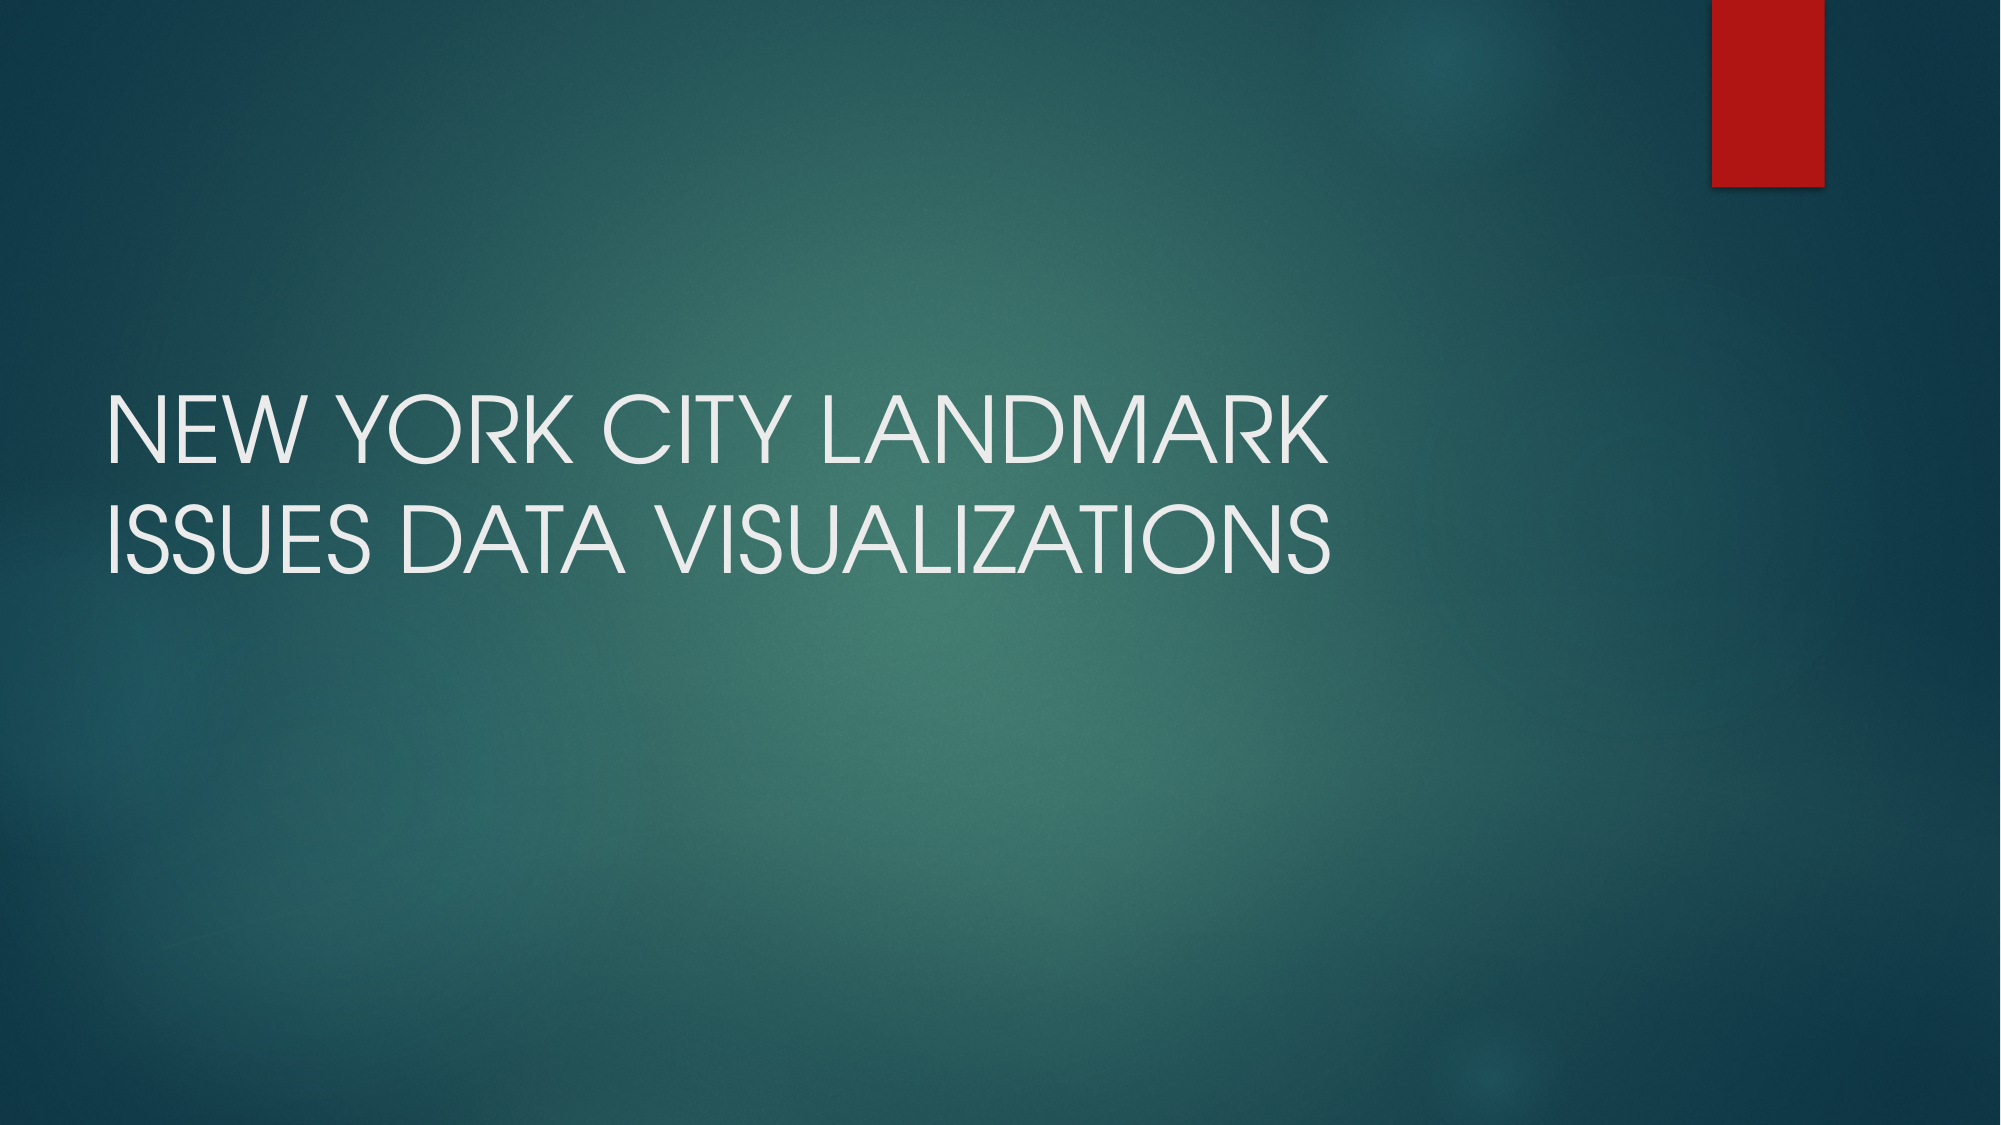

# NEW YORK CITY LANDMARK ISSUES DATA VISUALIZATIONS